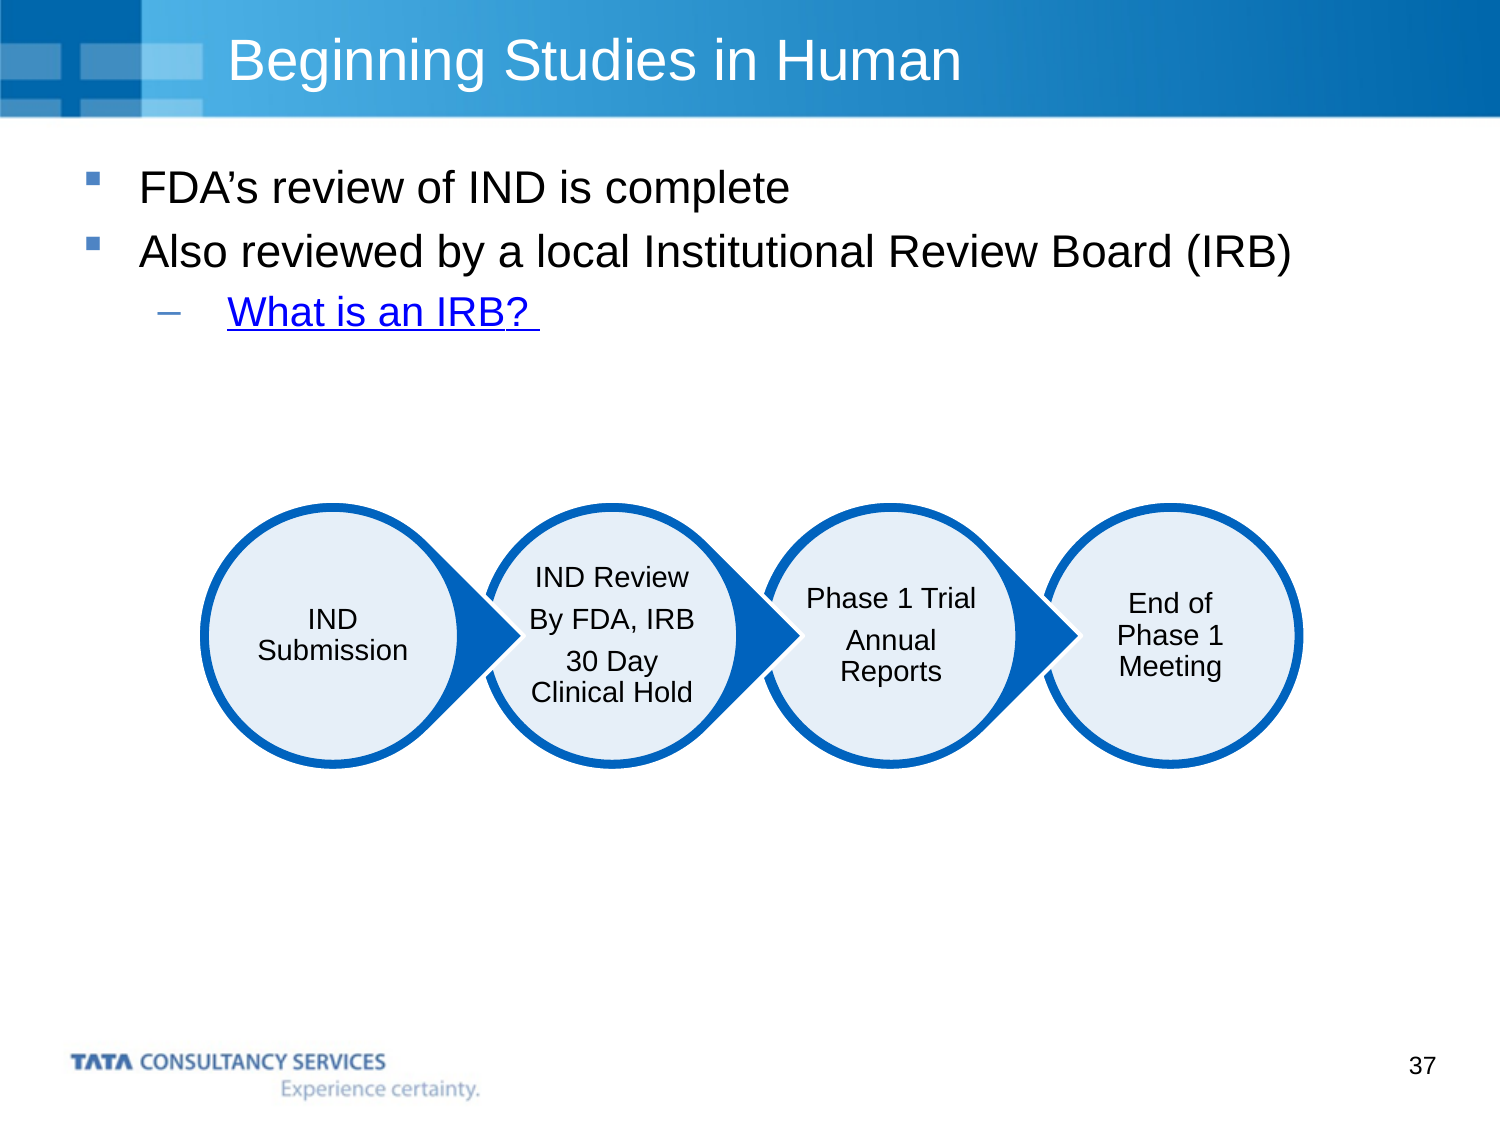

# Beginning Studies in Human
FDA’s review of IND is complete
Also reviewed by a local Institutional Review Board (IRB)
  What is an IRB?

End of Phase 1 Meeting
Phase 1 Trial
Annual Reports
IND Review
By FDA, IRB
30 Day Clinical Hold
IND Submission